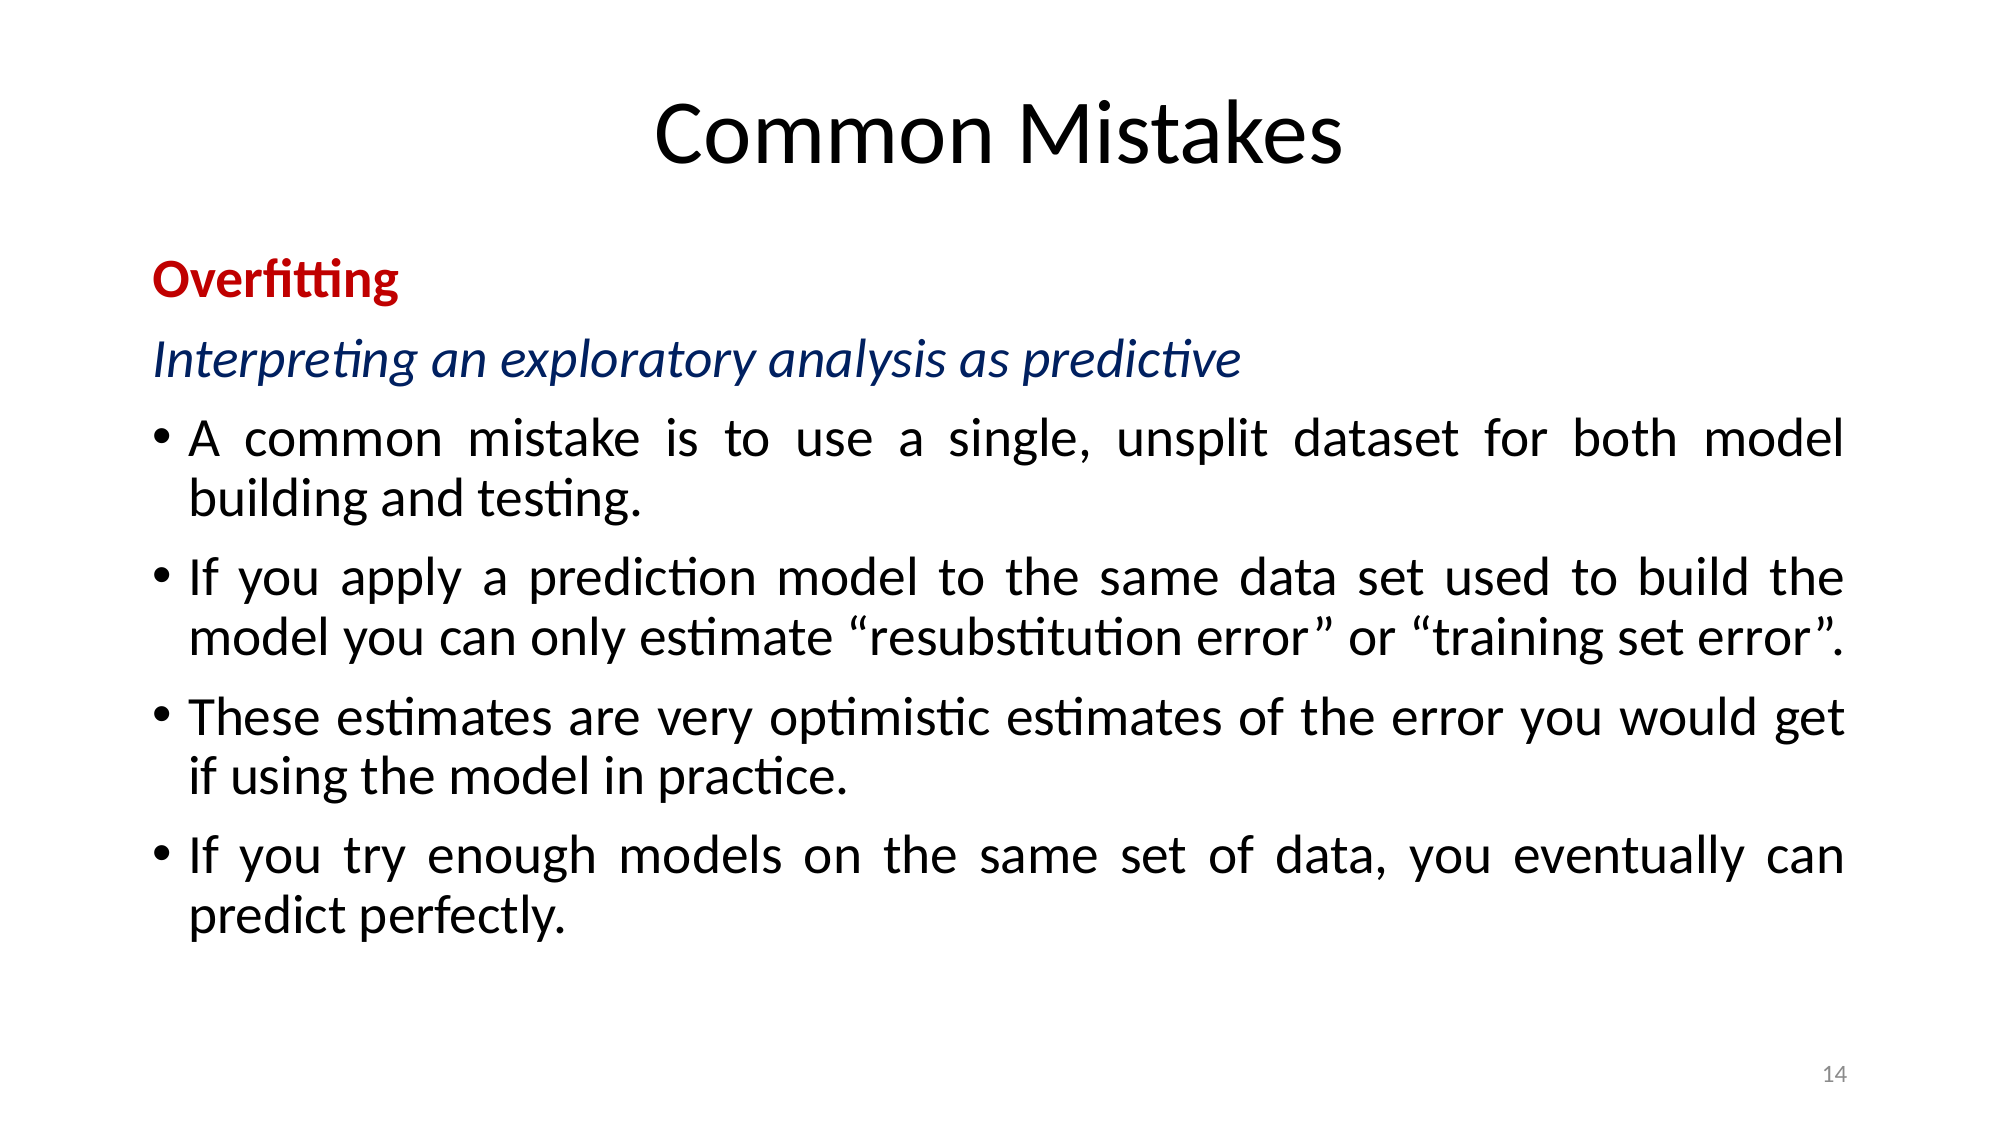

# Common Mistakes
Overfitting
Interpreting an exploratory analysis as predictive
A common mistake is to use a single, unsplit dataset for both model building and testing.
If you apply a prediction model to the same data set used to build the model you can only estimate “resubstitution error” or “training set error”.
These estimates are very optimistic estimates of the error you would get if using the model in practice.
If you try enough models on the same set of data, you eventually can predict perfectly.

14